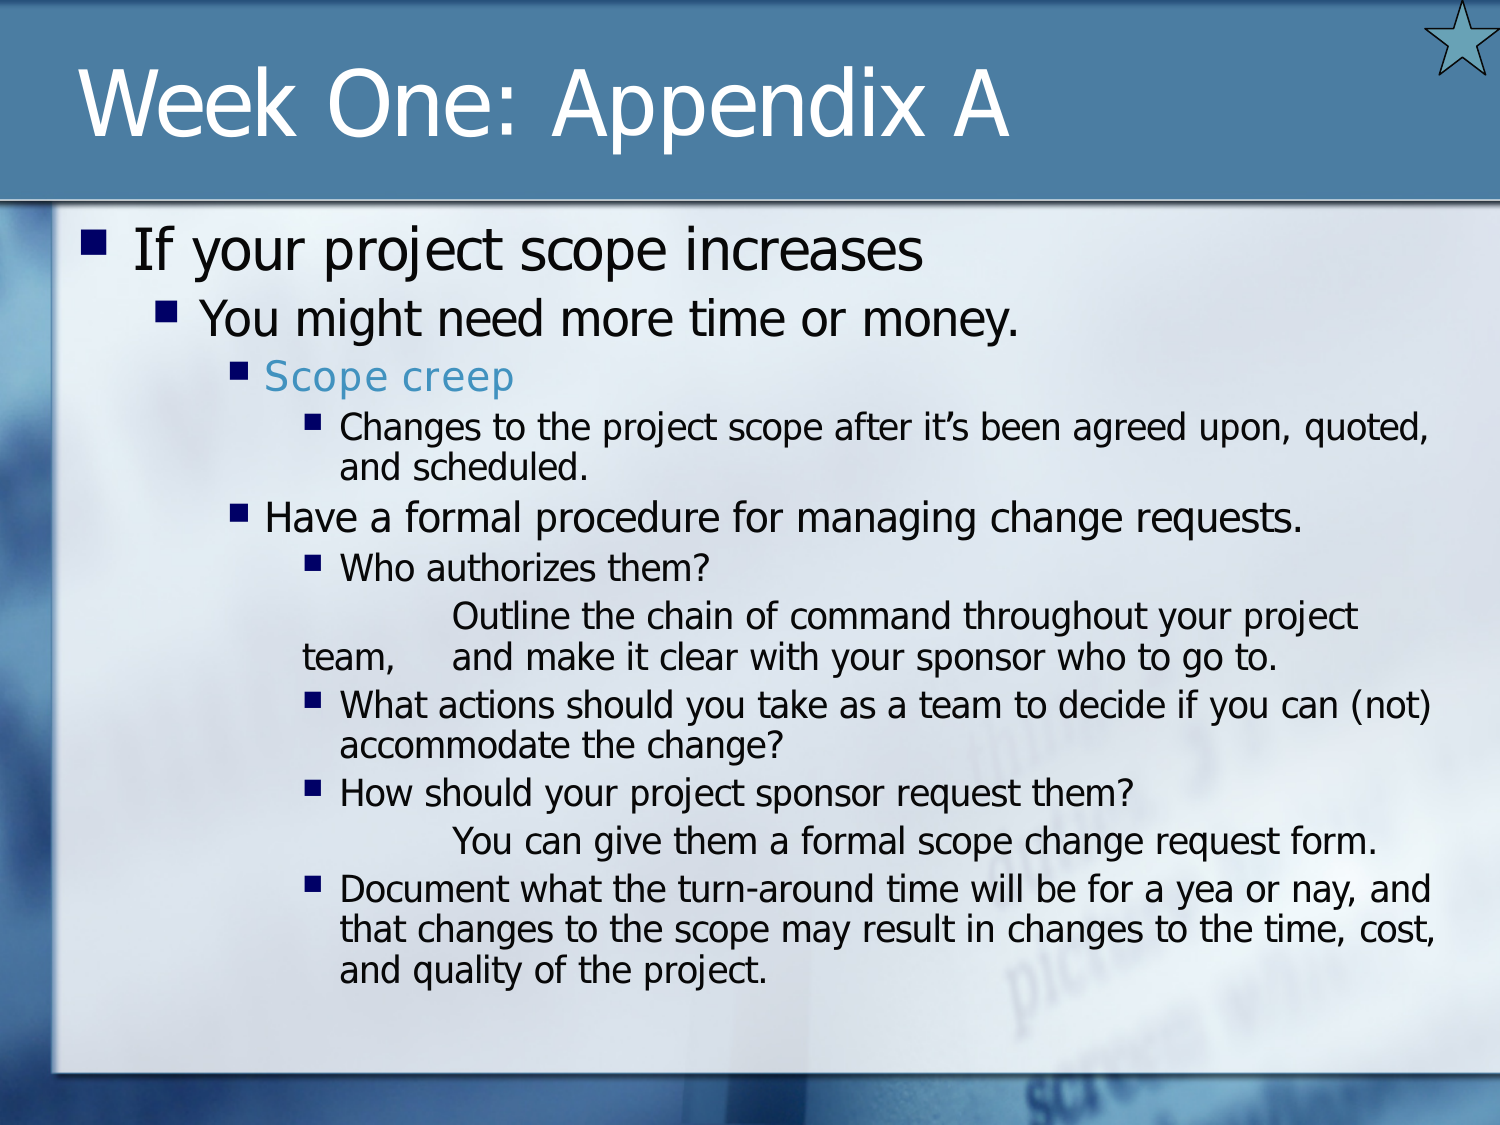

# Week One: Appendix A
If your project scope increases
You might need more time or money.
Scope creep
Changes to the project scope after it’s been agreed upon, quoted, and scheduled.
Have a formal procedure for managing change requests.
Who authorizes them?
	Outline the chain of command throughout your project team, 	and make it clear with your sponsor who to go to.
What actions should you take as a team to decide if you can (not) accommodate the change?
How should your project sponsor request them?
	You can give them a formal scope change request form.
Document what the turn-around time will be for a yea or nay, and that changes to the scope may result in changes to the time, cost, and quality of the project.